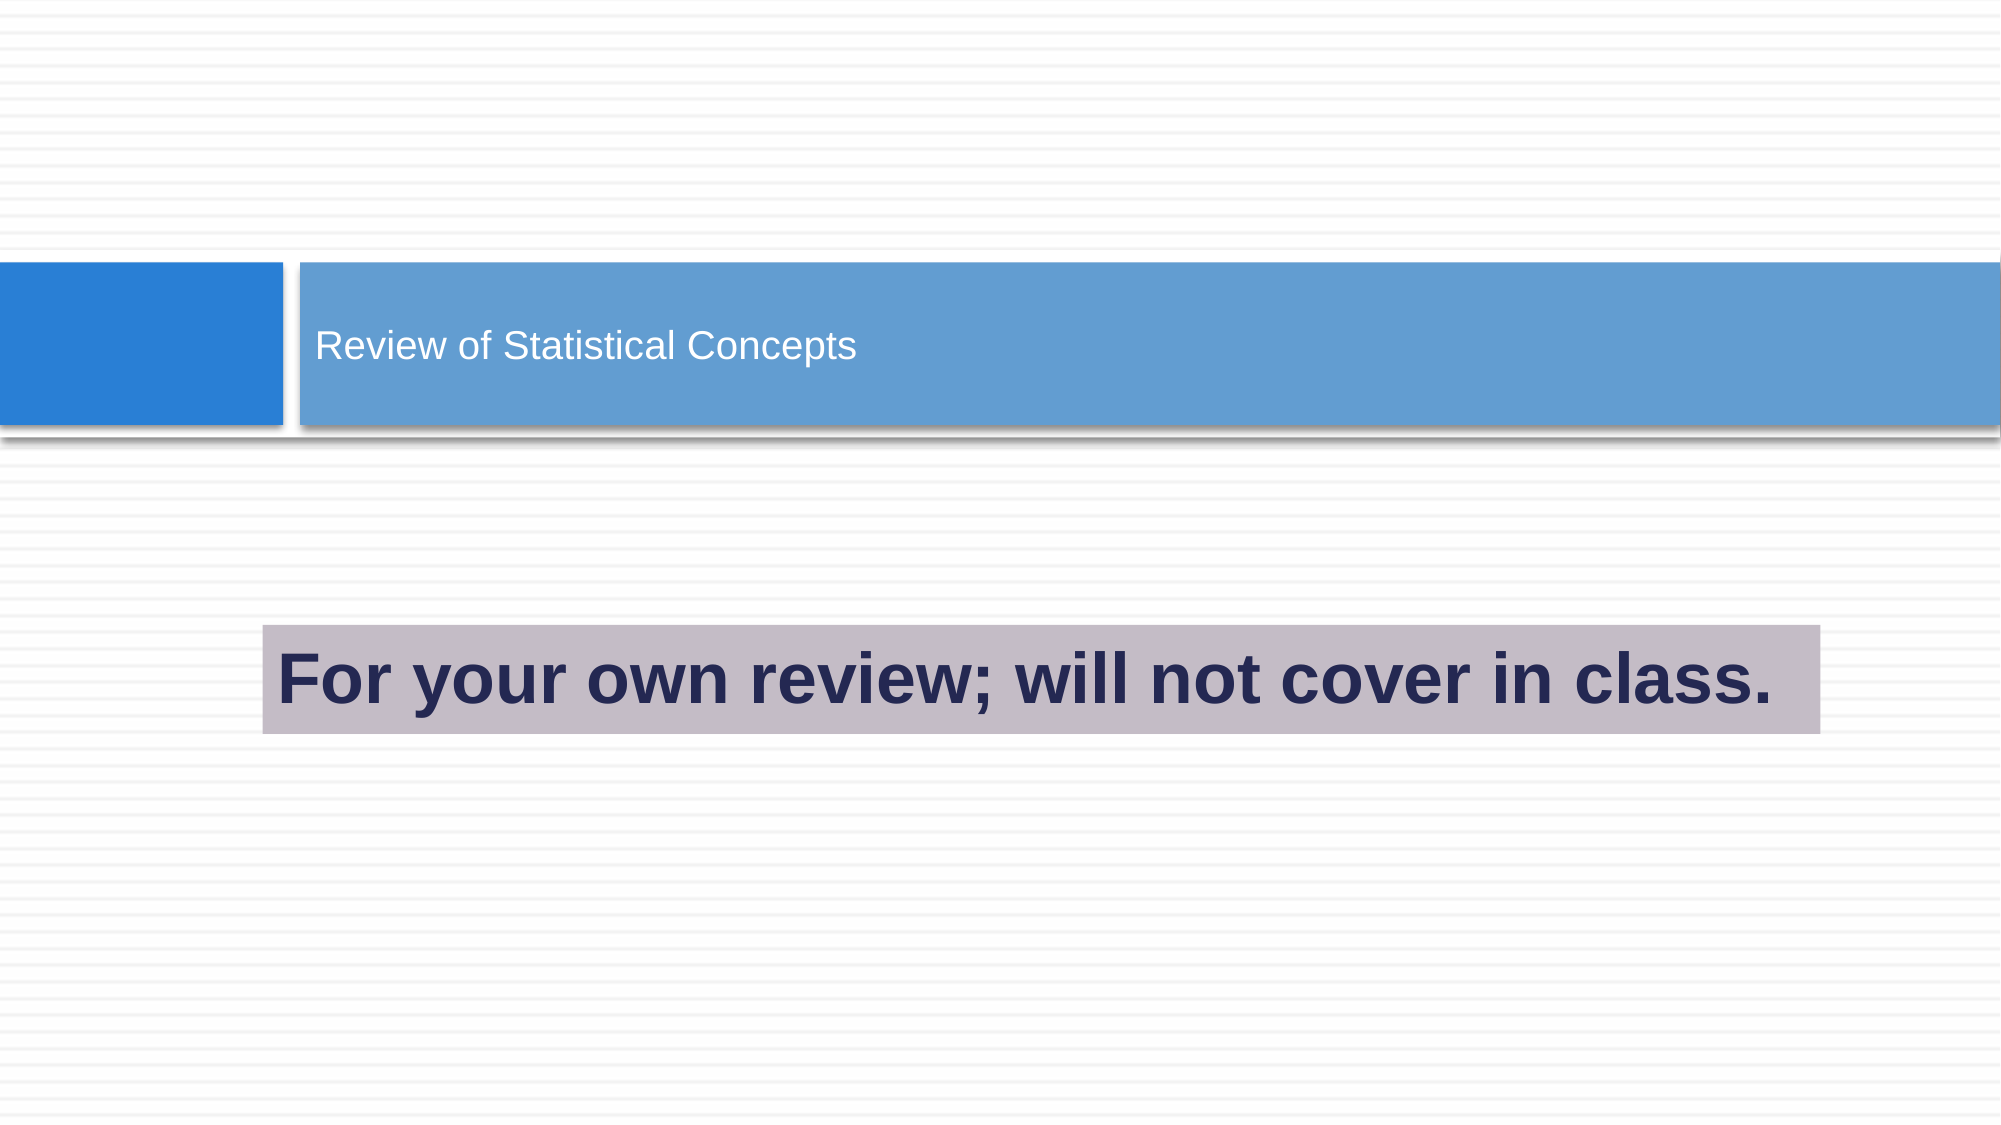

# Review of Statistical Concepts
For your own review; will not cover in class.